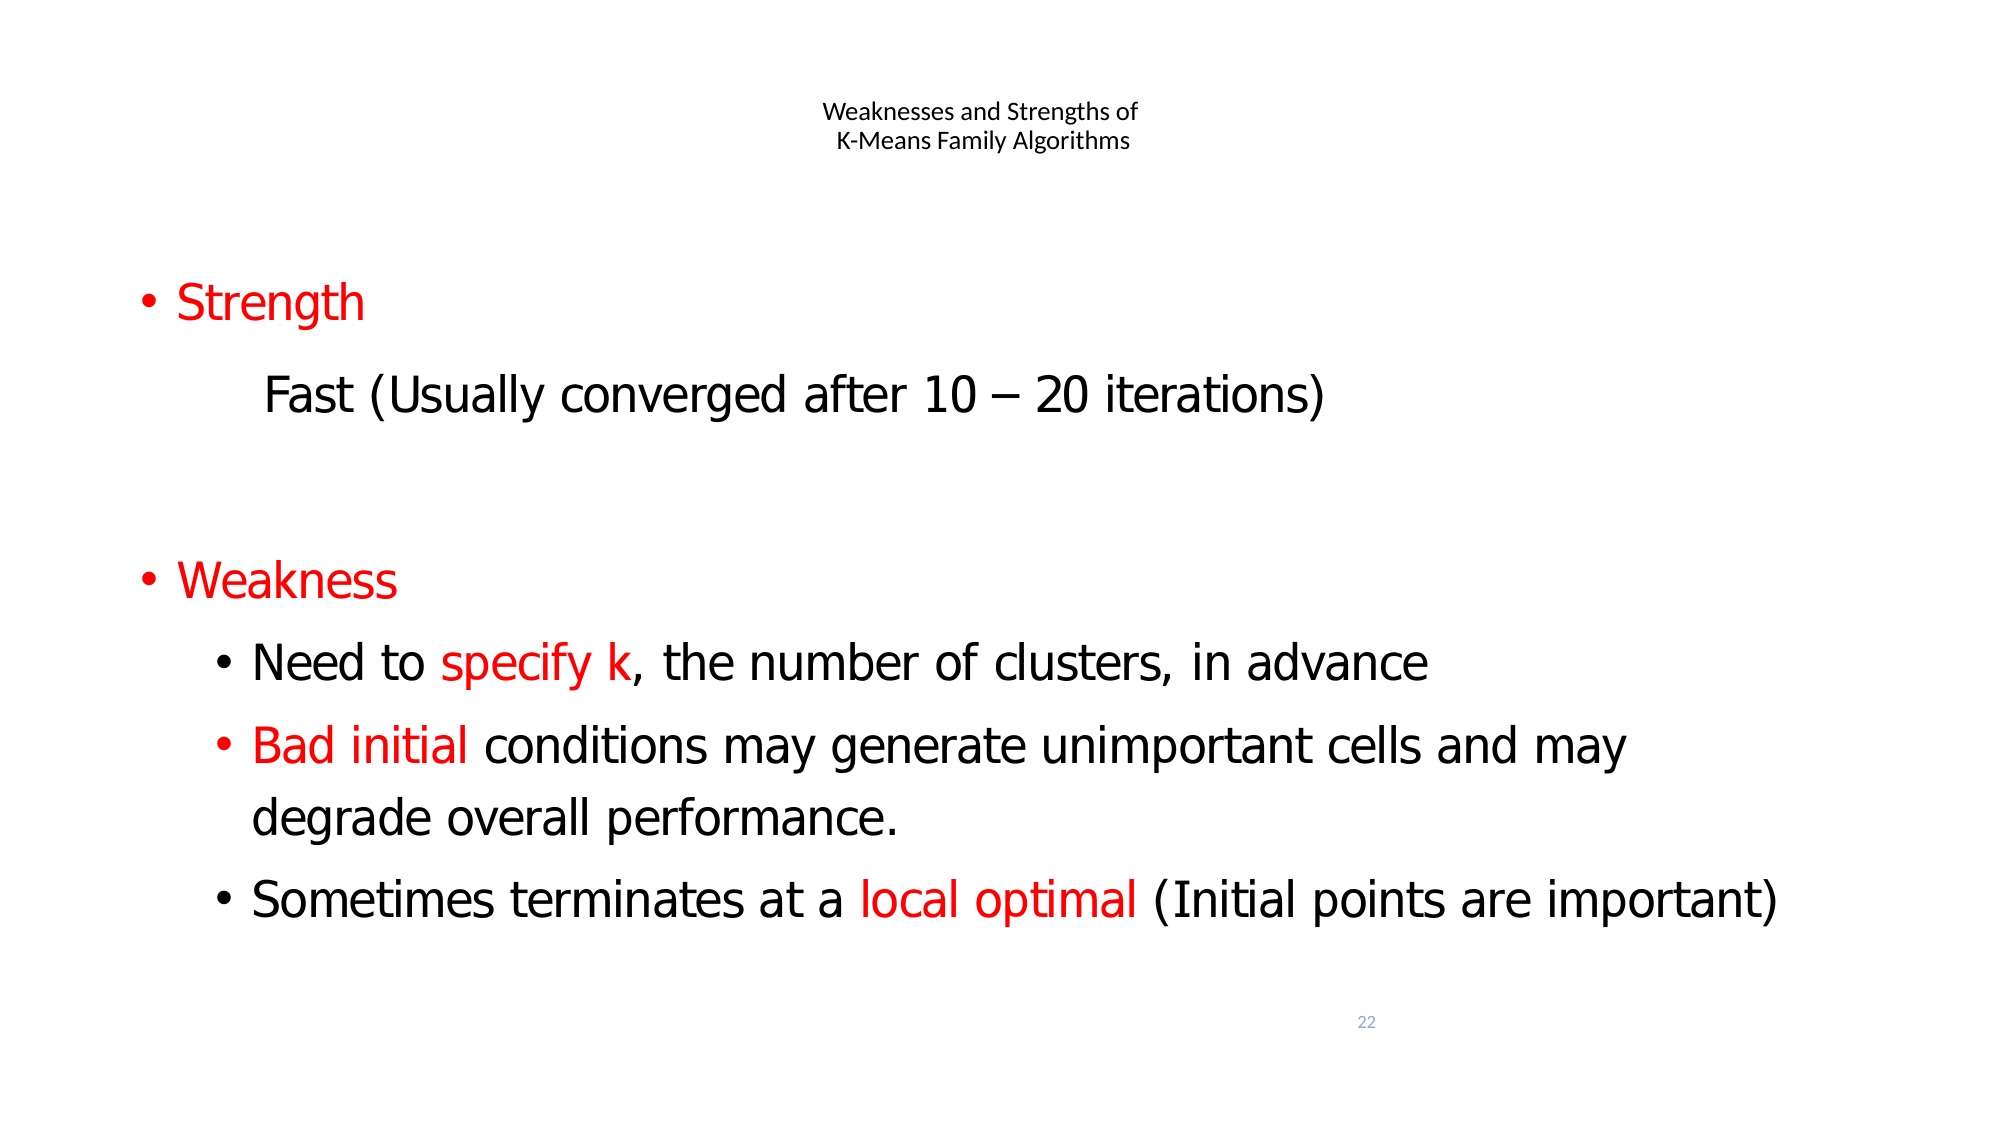

# Weaknesses and Strengths of K-Means Family Algorithms
Strength
        Fast (Usually converged after 10 – 20 iterations)

Weakness
Need to specify k, the number of clusters, in advance
Bad initial conditions may generate unimportant cells and may degrade overall performance.
Sometimes terminates at a local optimal (Initial points are important)

22